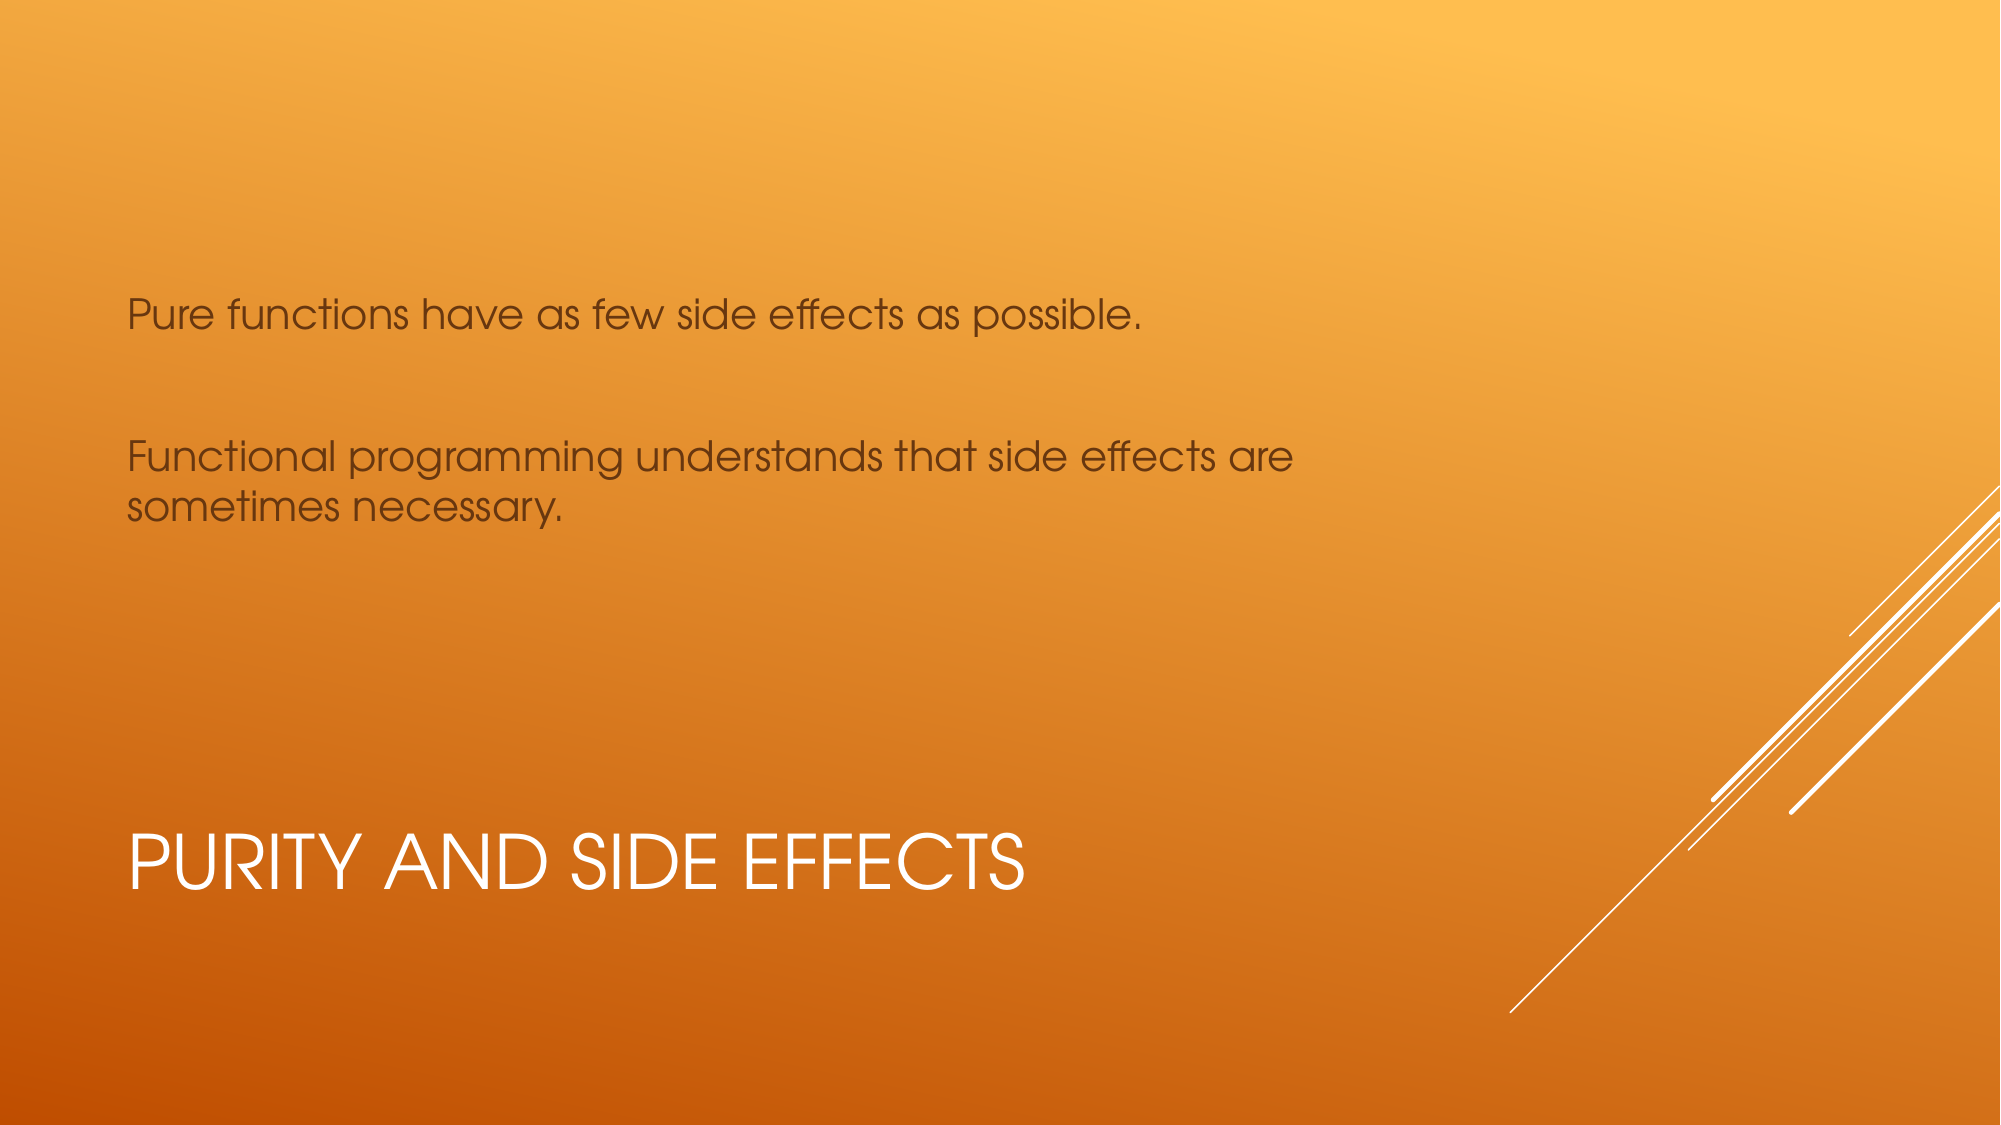

Pure functions have as few side effects as possible.

Functional programming understands that side effects are sometimes necessary.
# Purity and side effects